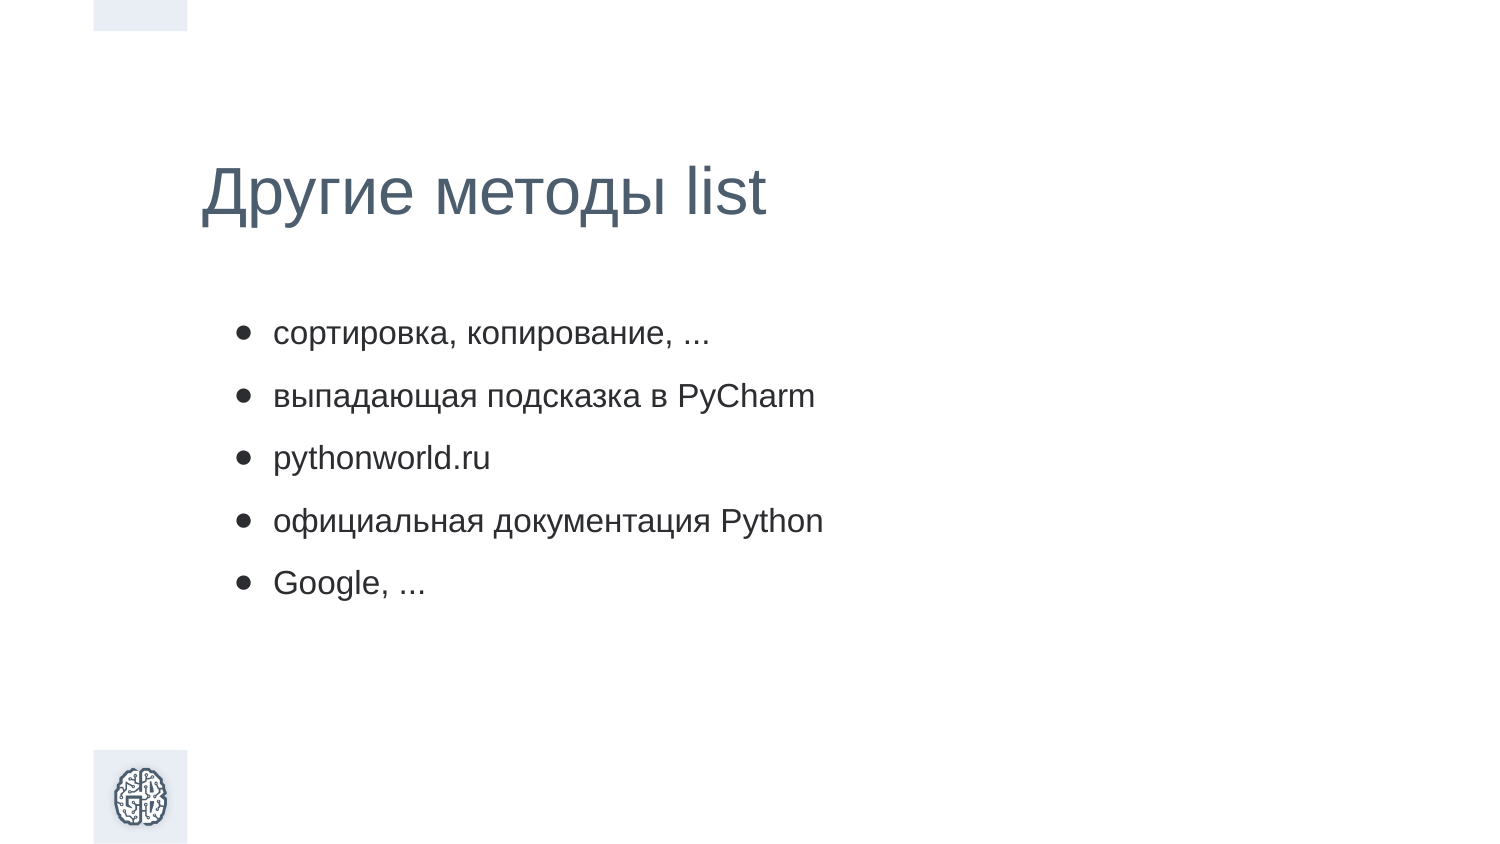

Другие методы list
сортировка, копирование, ...
выпадающая подсказка в PyСharm
pythonworld.ru
официальная документация Python
Google, ...